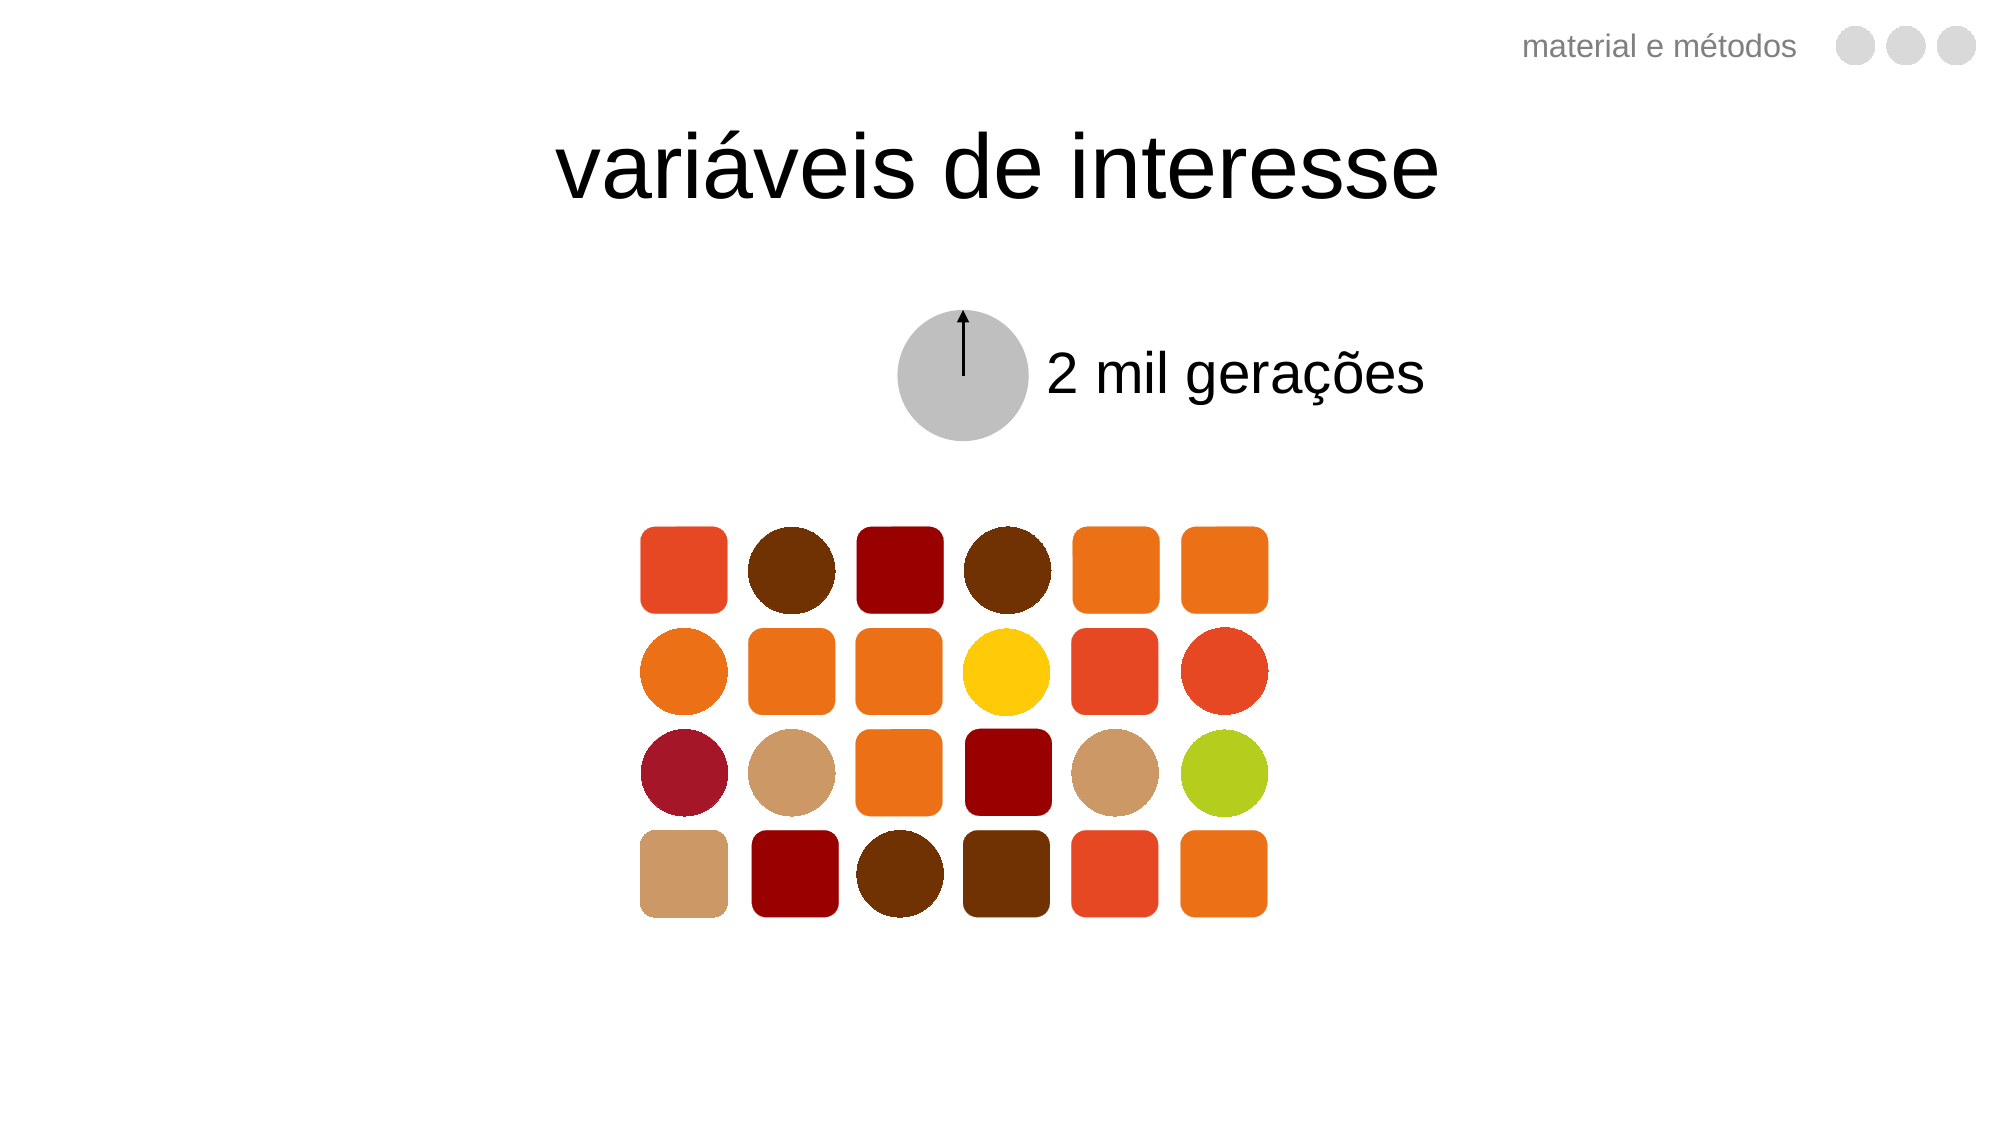

material e métodos

# variáveis de interesse
2 mil gerações